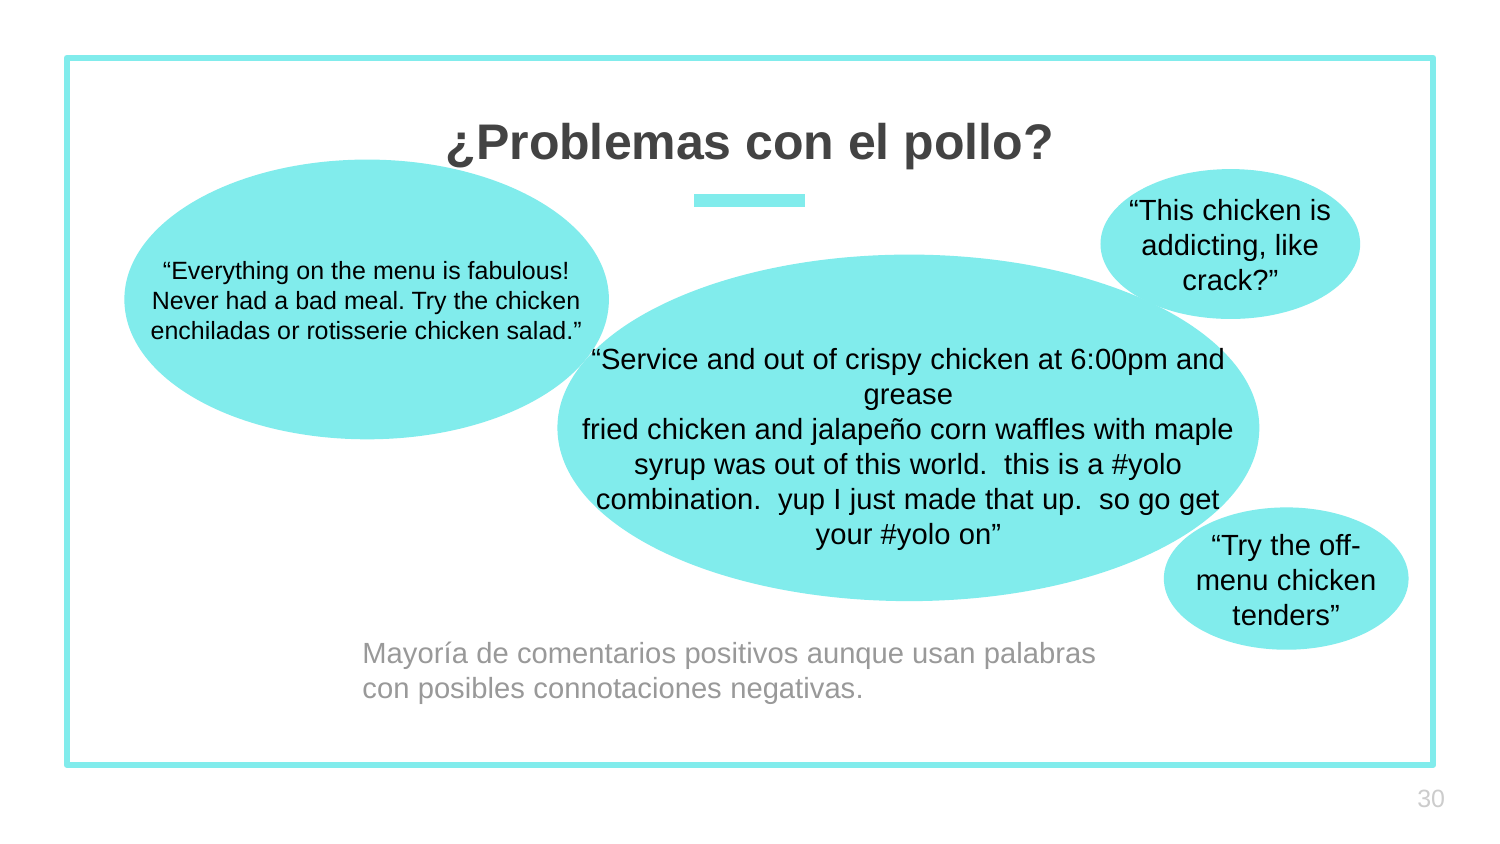

# ¿Problemas con el pollo?

“Everything on the menu is fabulous! Never had a bad meal. Try the chicken enchiladas or rotisserie chicken salad.”

“This chicken is addicting, like crack?”

“Service and out of crispy chicken at 6:00pm and grease
fried chicken and jalapeño corn waffles with maple syrup was out of this world.  this is a #yolo combination.  yup I just made that up.  so go get your #yolo on”

“Try the off-menu chicken tenders”

Mayoría de comentarios positivos aunque usan palabras con posibles connotaciones negativas.
30